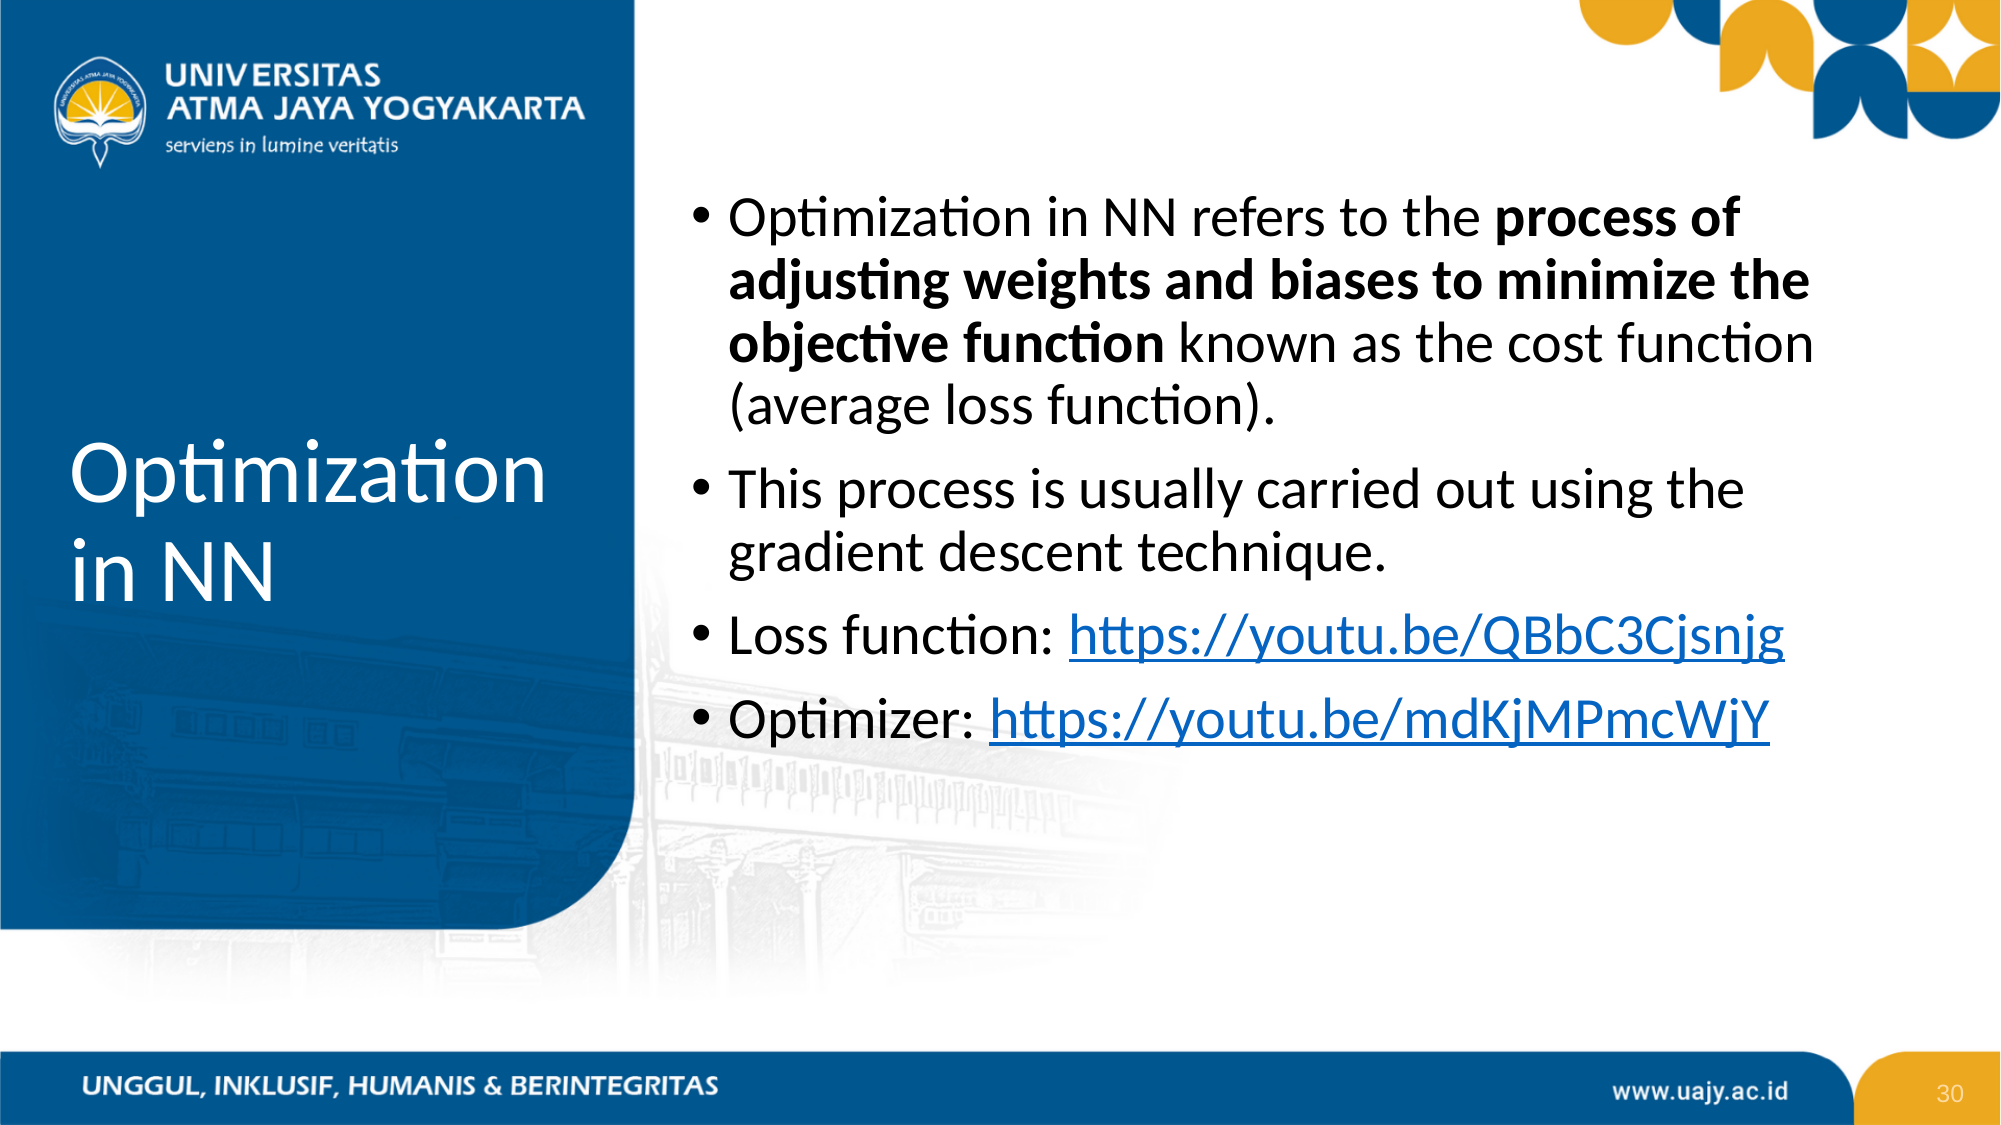

Optimization in NN refers to the process of adjusting weights and biases to minimize the objective function known as the cost function (average loss function).
This process is usually carried out using the gradient descent technique.
Loss function: https://youtu.be/QBbC3Cjsnjg
Optimizer: https://youtu.be/mdKjMPmcWjY

# Optimization in NN
30